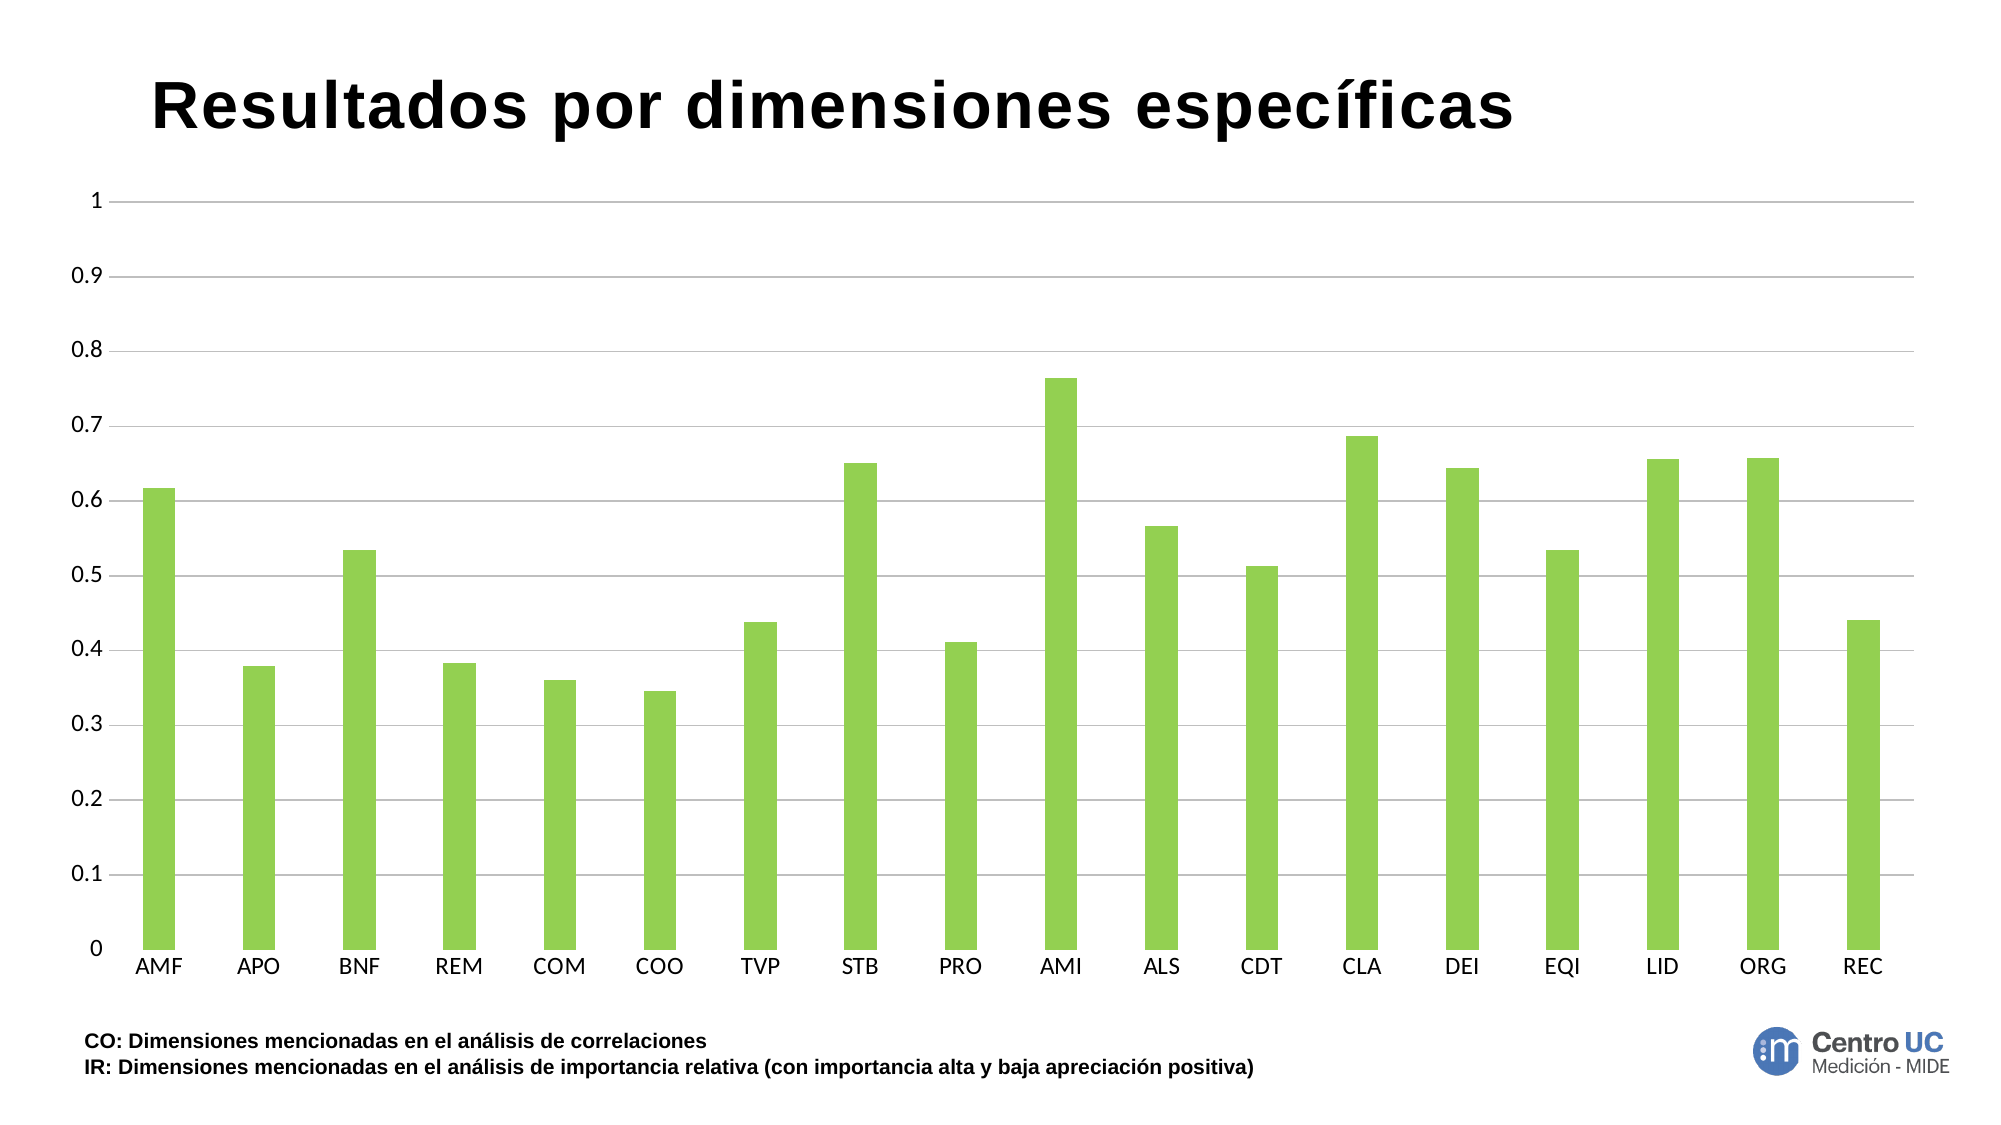

# Resultados por dimensiones específicas

### Chart

| Category | Apreciación Positiva |
|---|---|
| AMF | 0.61640625 |
| APO | 0.3790956749672346 |
| BNF | 0.5335526315789474 |
| REM | 0.38243064729194187 |
| COM | 0.36030383091149276 |
| COO | 0.34536423841059605 |
| TVP | 0.43697292498890367 |
| STB | 0.6501331557922769 |
| PRO | 0.4103333333333333 |
| AMI | 0.7634228187919463 |
| ALS | 0.5661962365591398 |
| CDT | 0.5123373710183939 |
| CLA | 0.6859578286227007 |
| DEI | 0.643581081081081 |
| EQI | 0.5338753387533876 |
| LID | 0.6551932367149759 |
| ORG | 0.6574829931972789 |
| REC | 0.44081632653061226 |
CO: Dimensiones mencionadas en el análisis de correlaciones
IR: Dimensiones mencionadas en el análisis de importancia relativa (con importancia alta y baja apreciación positiva)